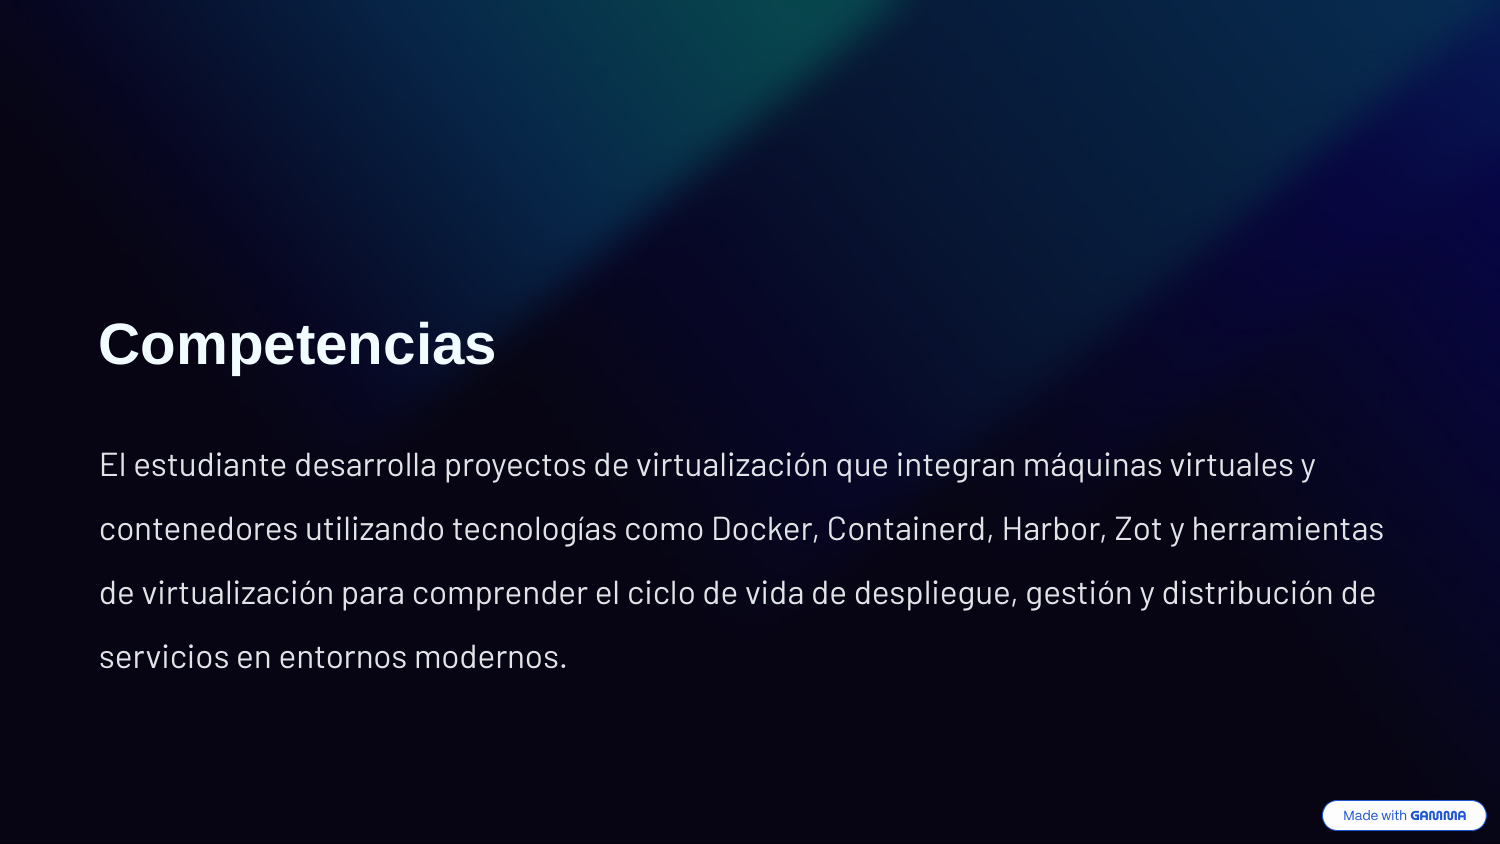

Competencias
El estudiante desarrolla proyectos de virtualización que integran máquinas virtuales y contenedores utilizando tecnologías como Docker, Containerd, Harbor, Zot y herramientas de virtualización para comprender el ciclo de vida de despliegue, gestión y distribución de servicios en entornos modernos.